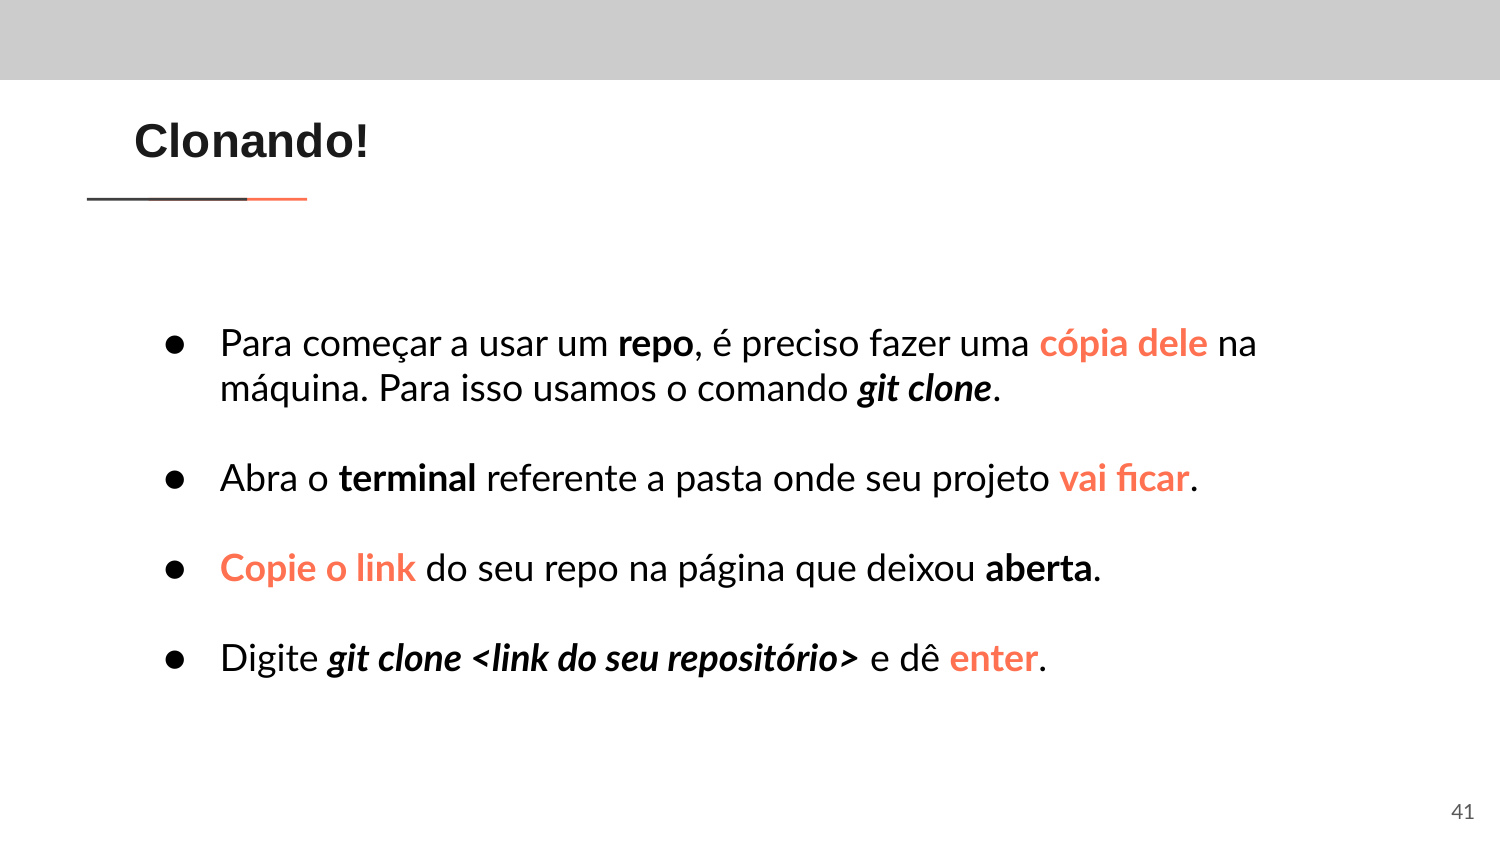

# Clonando!
Para começar a usar um repo, é preciso fazer uma cópia dele na máquina. Para isso usamos o comando git clone.

Abra o terminal referente a pasta onde seu projeto vai ficar.

Copie o link do seu repo na página que deixou aberta.

Digite git clone <link do seu repositório> e dê enter.
41